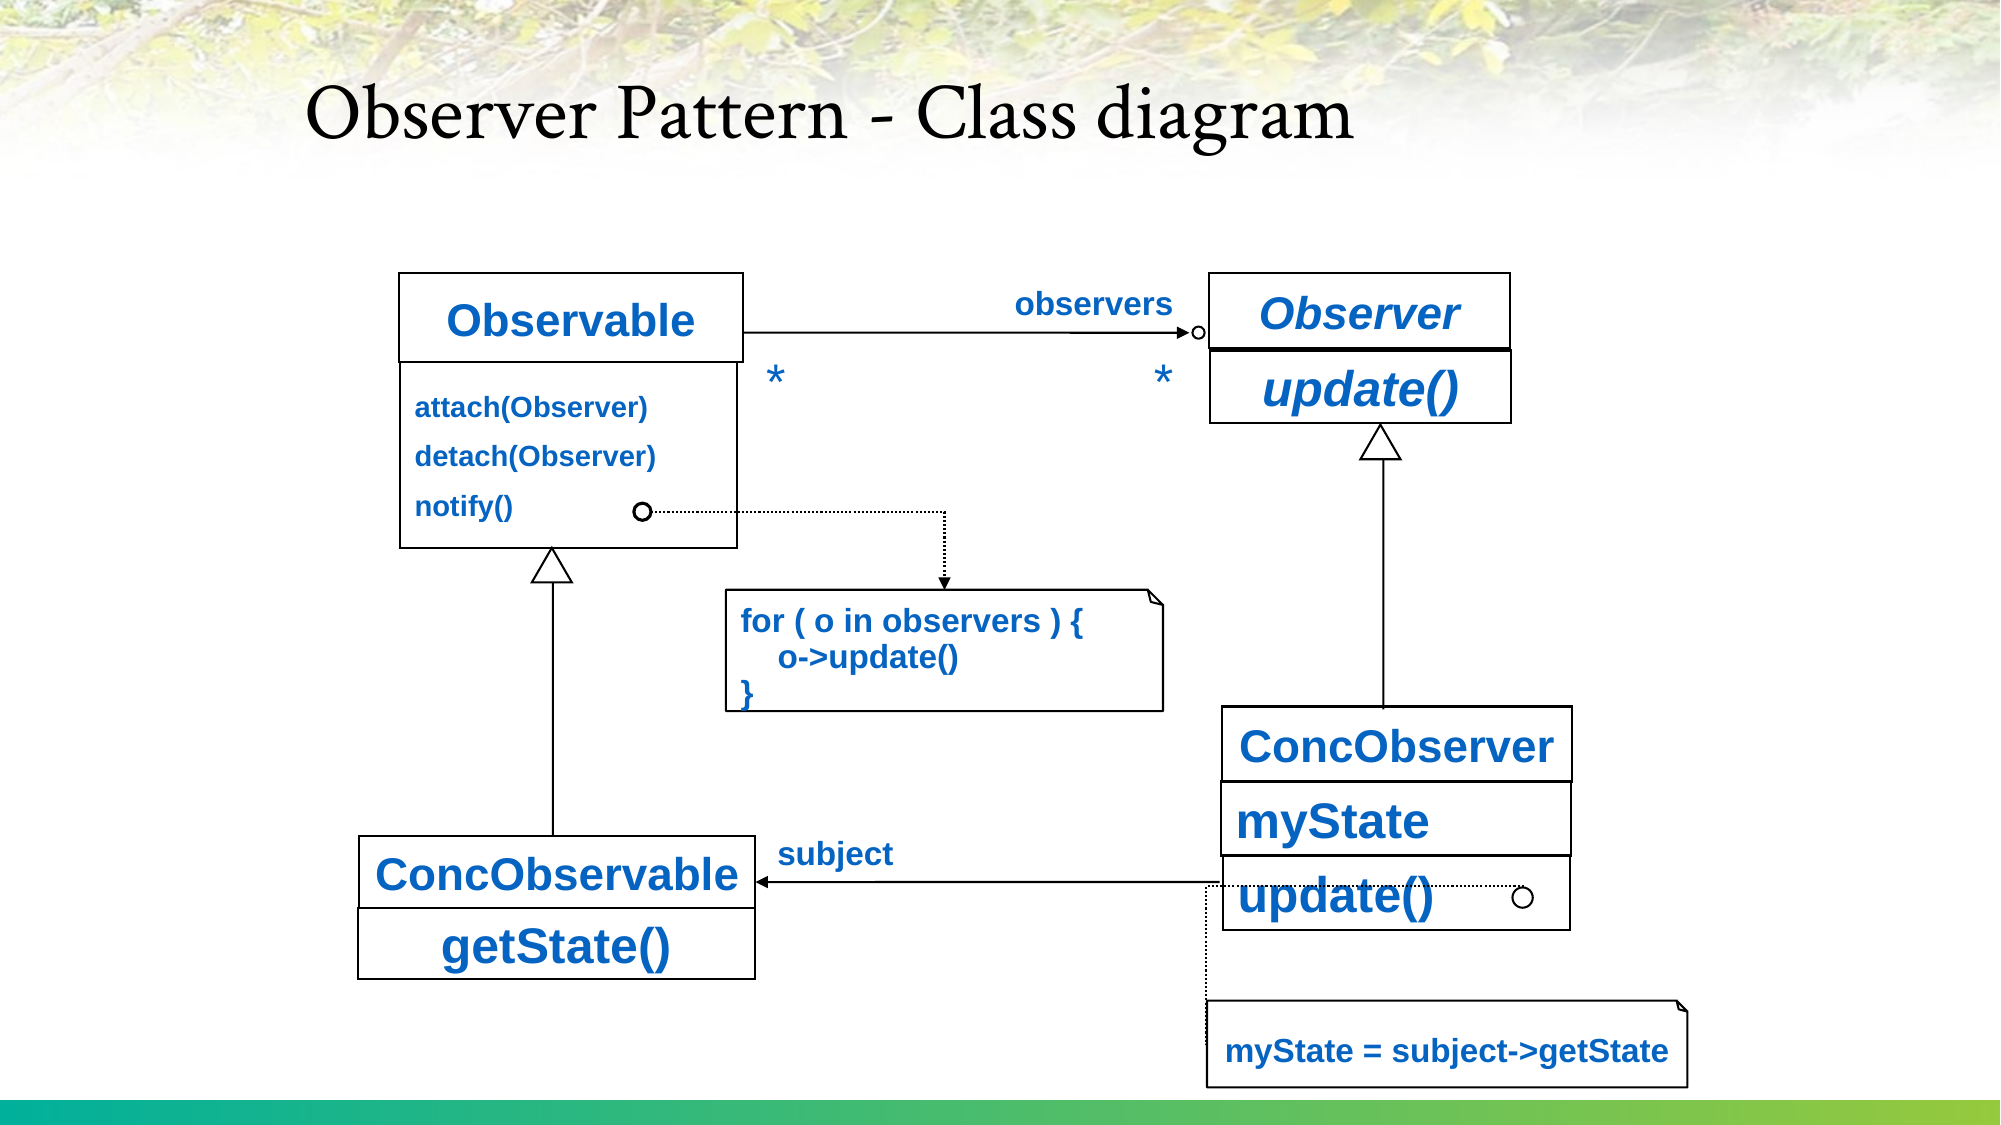

# Observer Pattern - Class diagram
Observable
Observer
update()
observers

*
*
attach(Observer)
detach(Observer)
notify()

for ( o in observers ) {
    o->update()
}
ConcObserver
myState
subject
ConcObservable
getState()
update()

myState = subject->getState